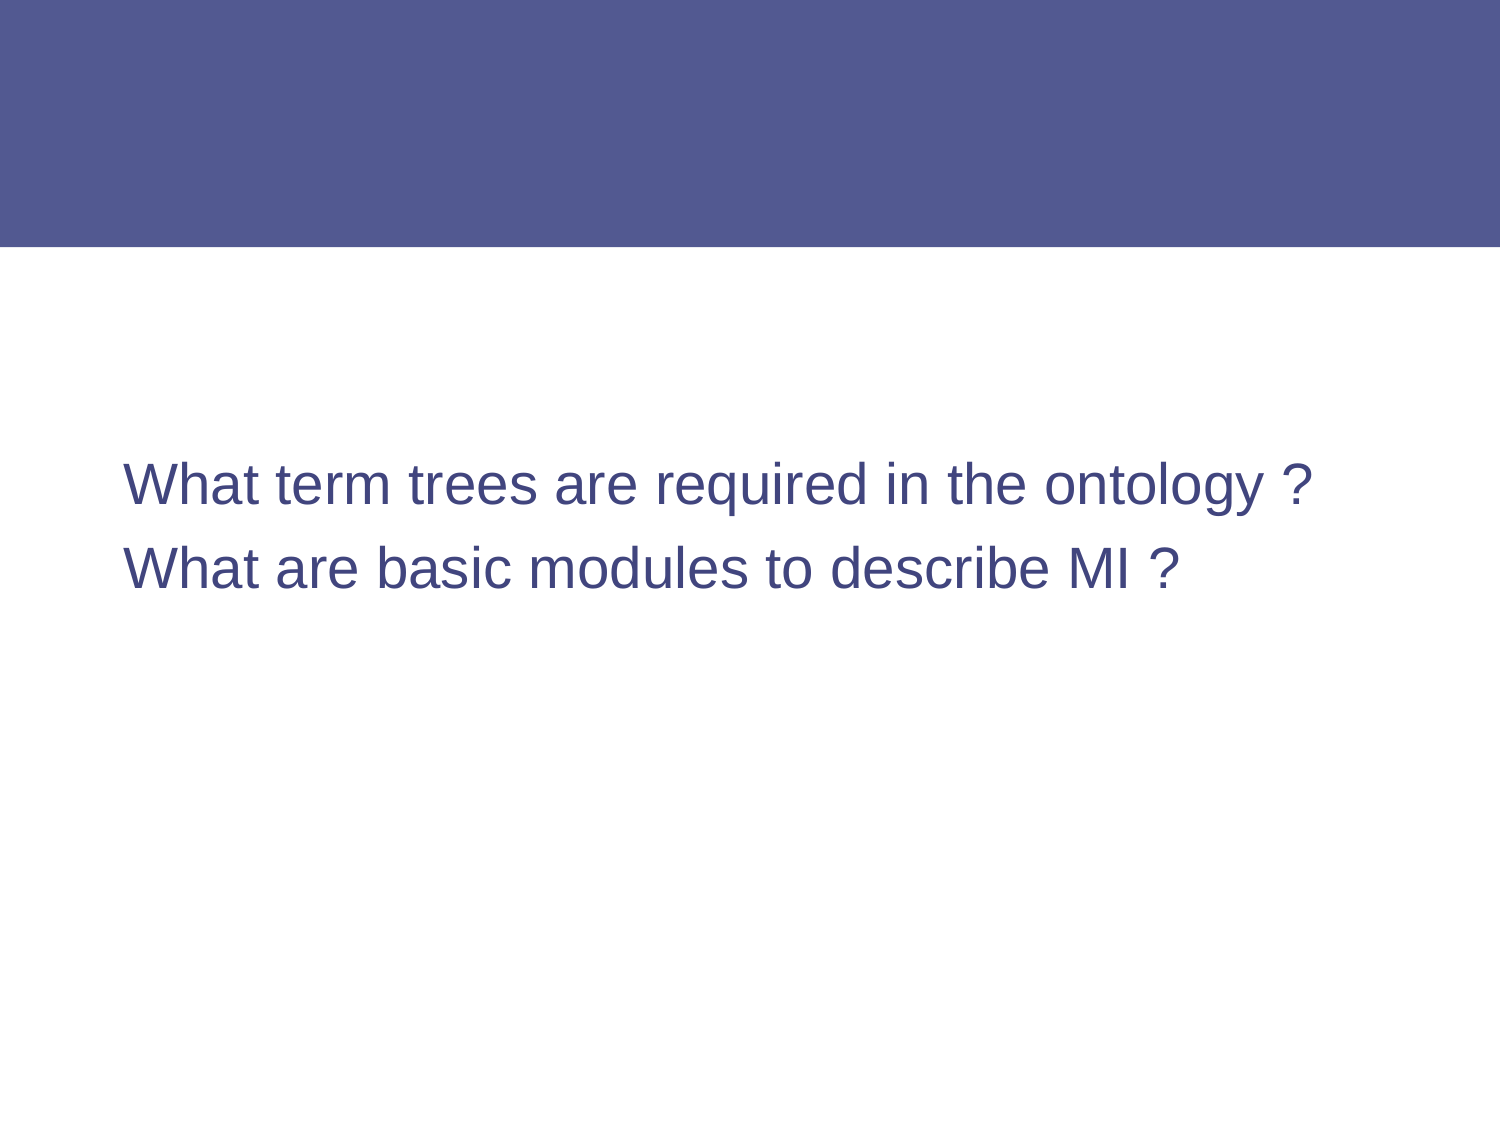

#
What term trees are required in the ontology ?
What are basic modules to describe MI ?